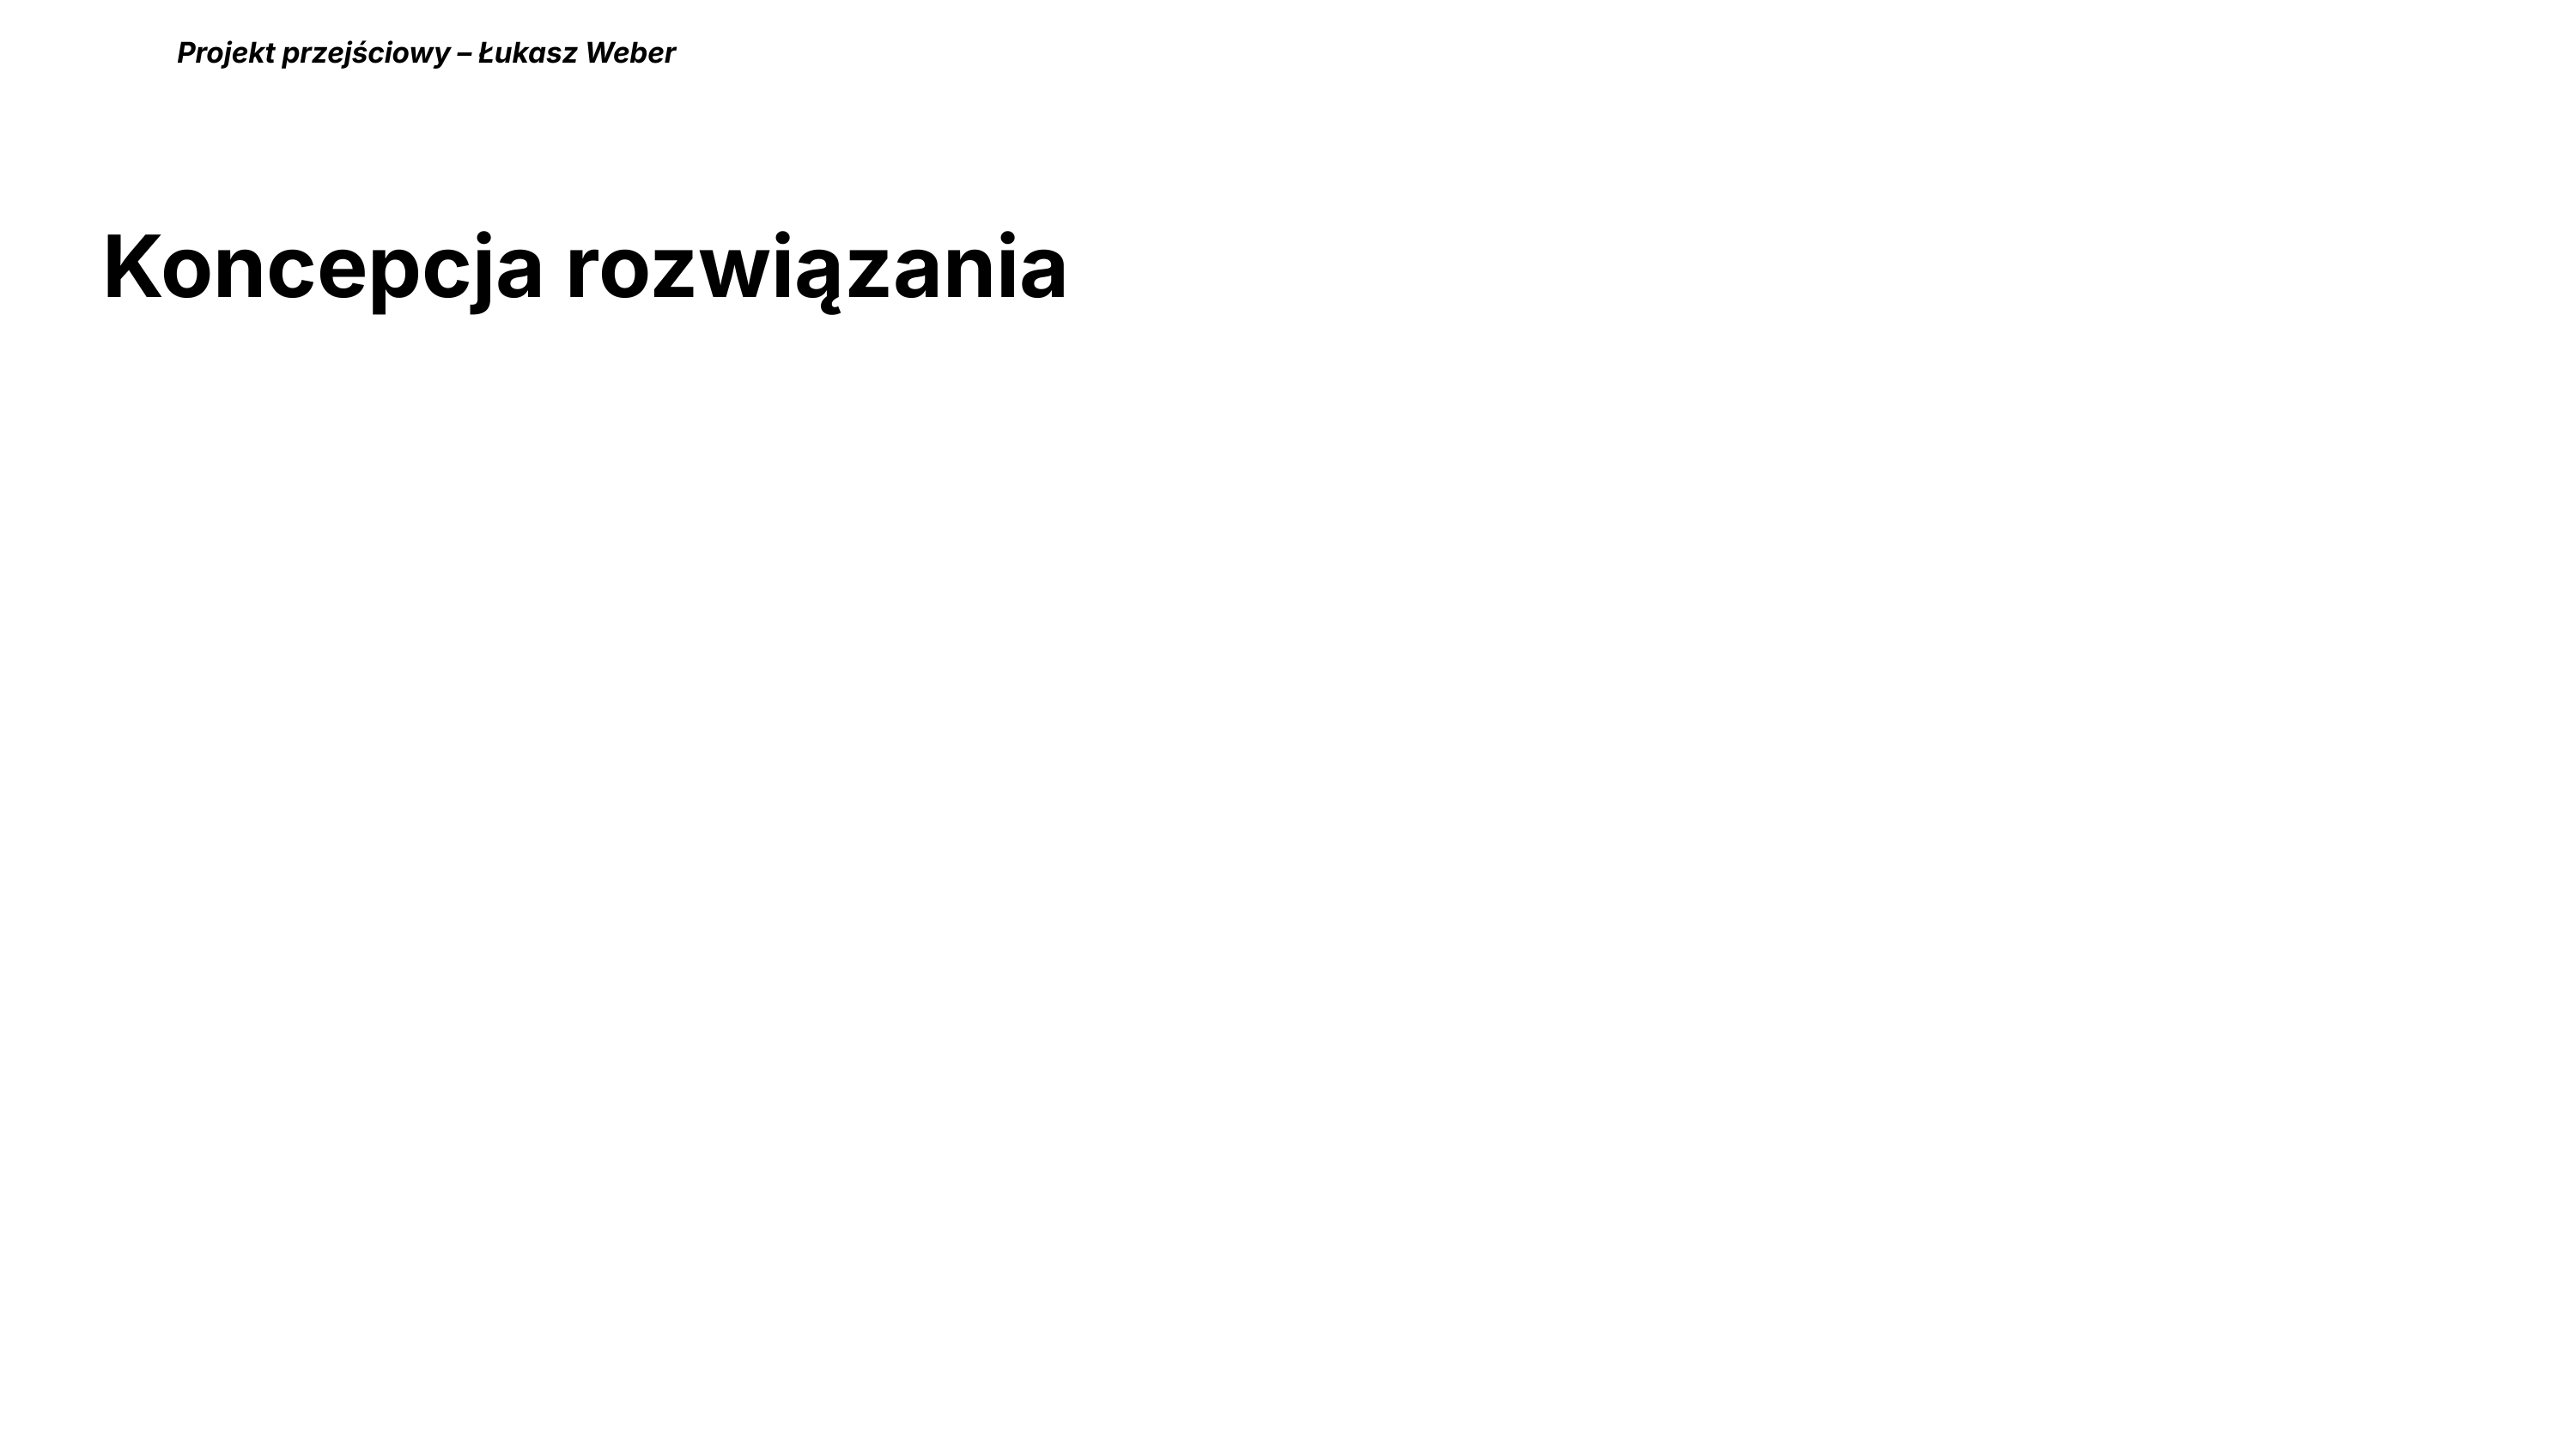

Projekt przejściowy – Łukasz Weber
# Koncepcja rozwiązania